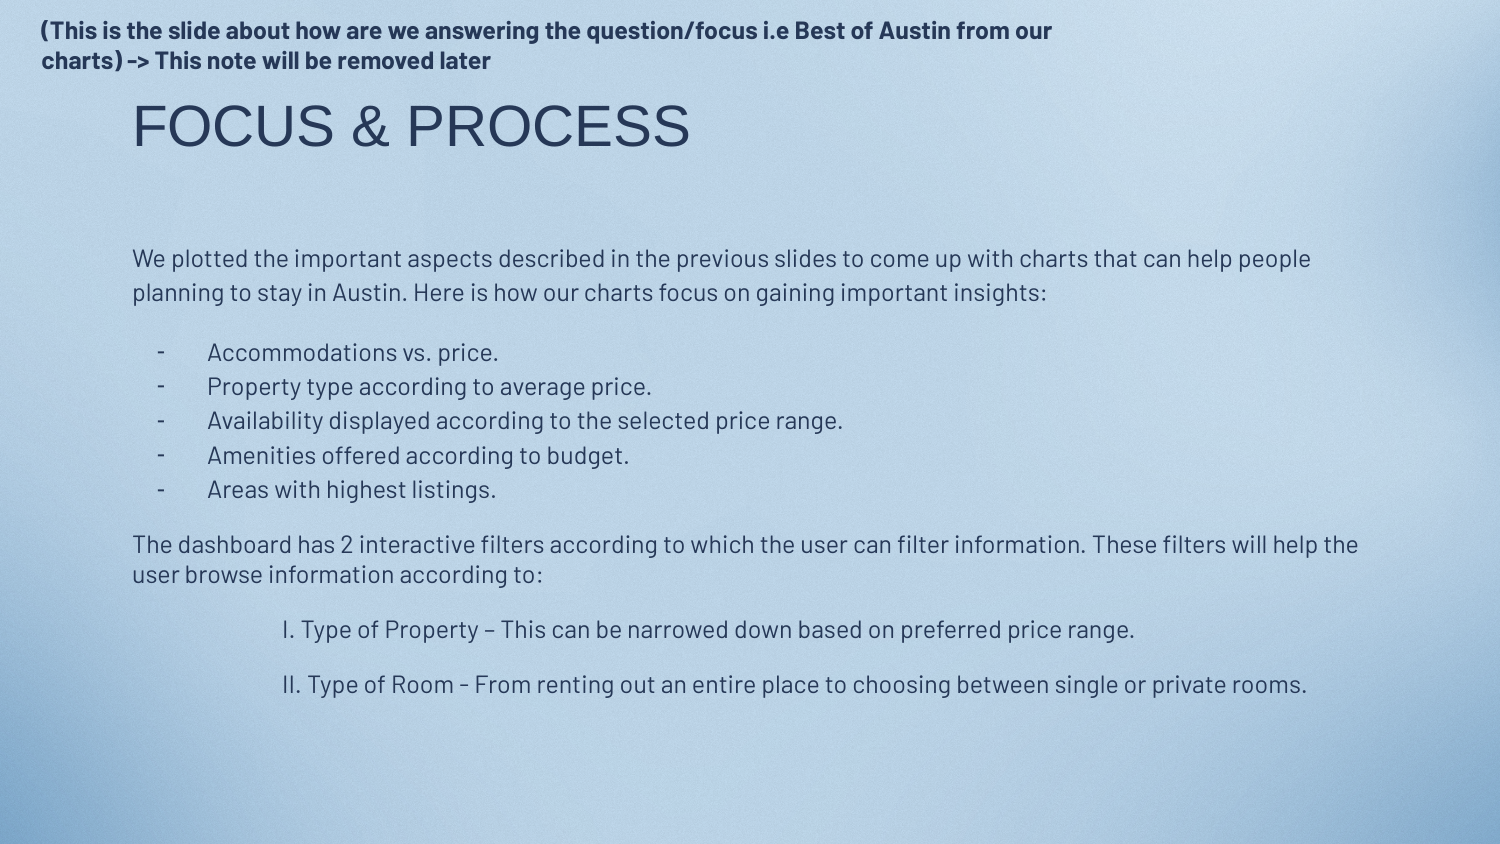

(This is the slide about how are we answering the question/focus i.e Best of Austin from our charts) -> This note will be removed later
# FOCUS & PROCESS
We plotted the important aspects described in the previous slides to come up with charts that can help people planning to stay in Austin. Here is how our charts focus on gaining important insights:
Accommodations vs. price.
Property type according to average price.
Availability displayed according to the selected price range.
Amenities offered according to budget.
Areas with highest listings.
The dashboard has 2 interactive filters according to which the user can filter information. These filters will help the user browse information according to:
	I. Type of Property – This can be narrowed down based on preferred price range.
	II. Type of Room - From renting out an entire place to choosing between single or private rooms.